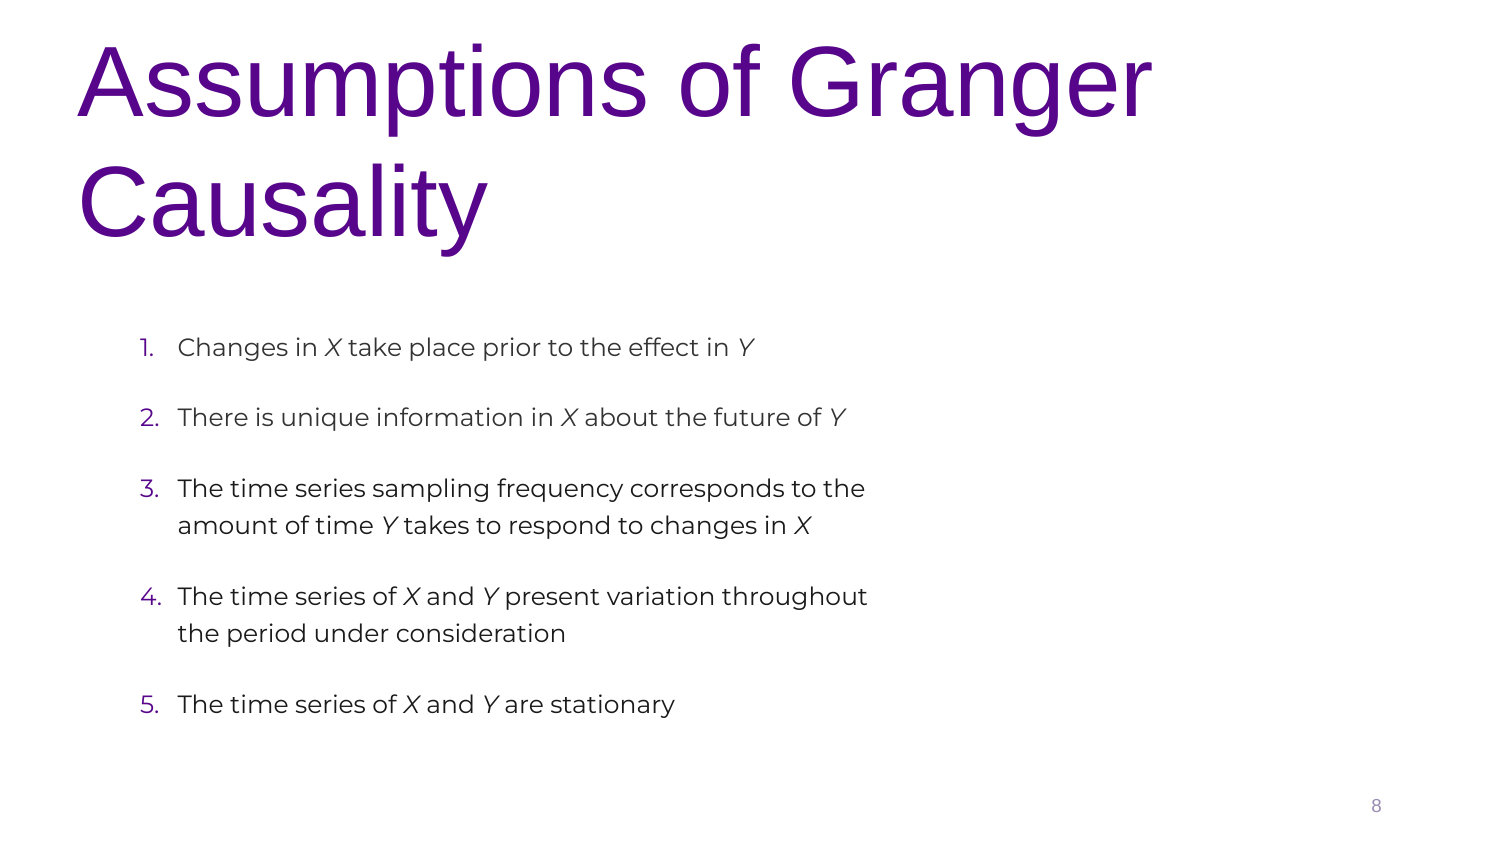

# Assumptions of Granger Causality
Changes in X take place prior to the effect in Y
There is unique information in X about the future of Y
The time series sampling frequency corresponds to the amount of time Y takes to respond to changes in X
The time series of X and Y present variation throughout the period under consideration
The time series of X and Y are stationary
8